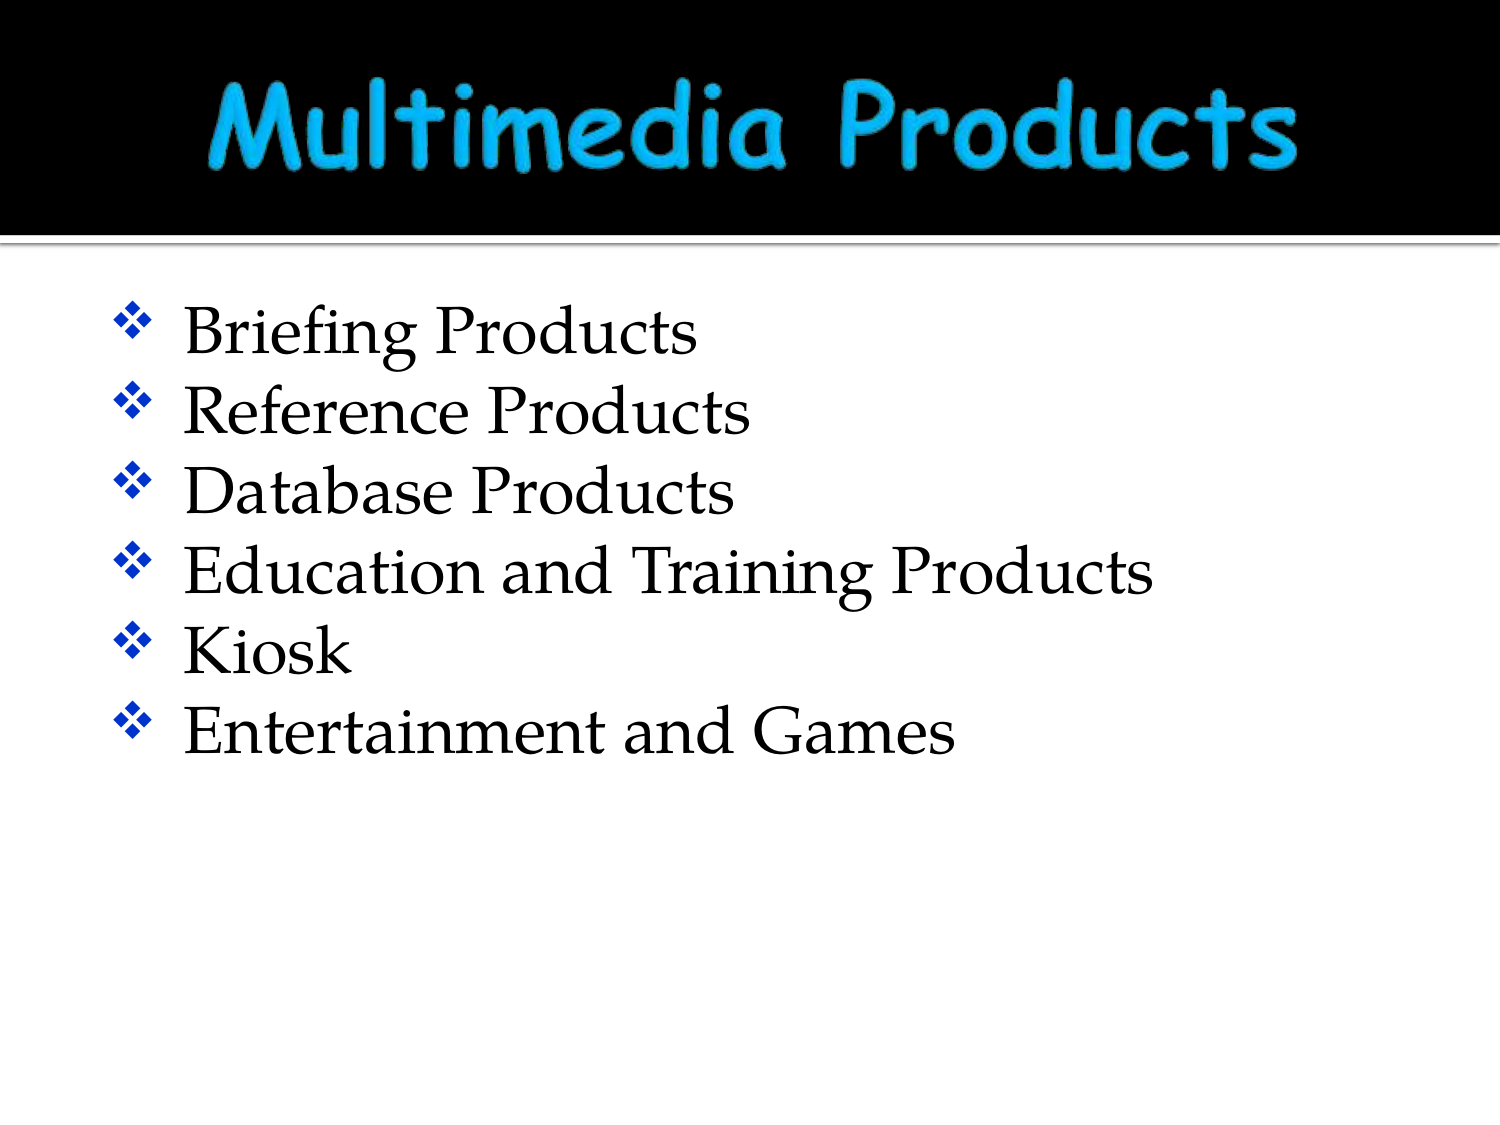

Briefing Products
Reference Products
Database Products
Education and Training Products
Kiosk
Entertainment and Games